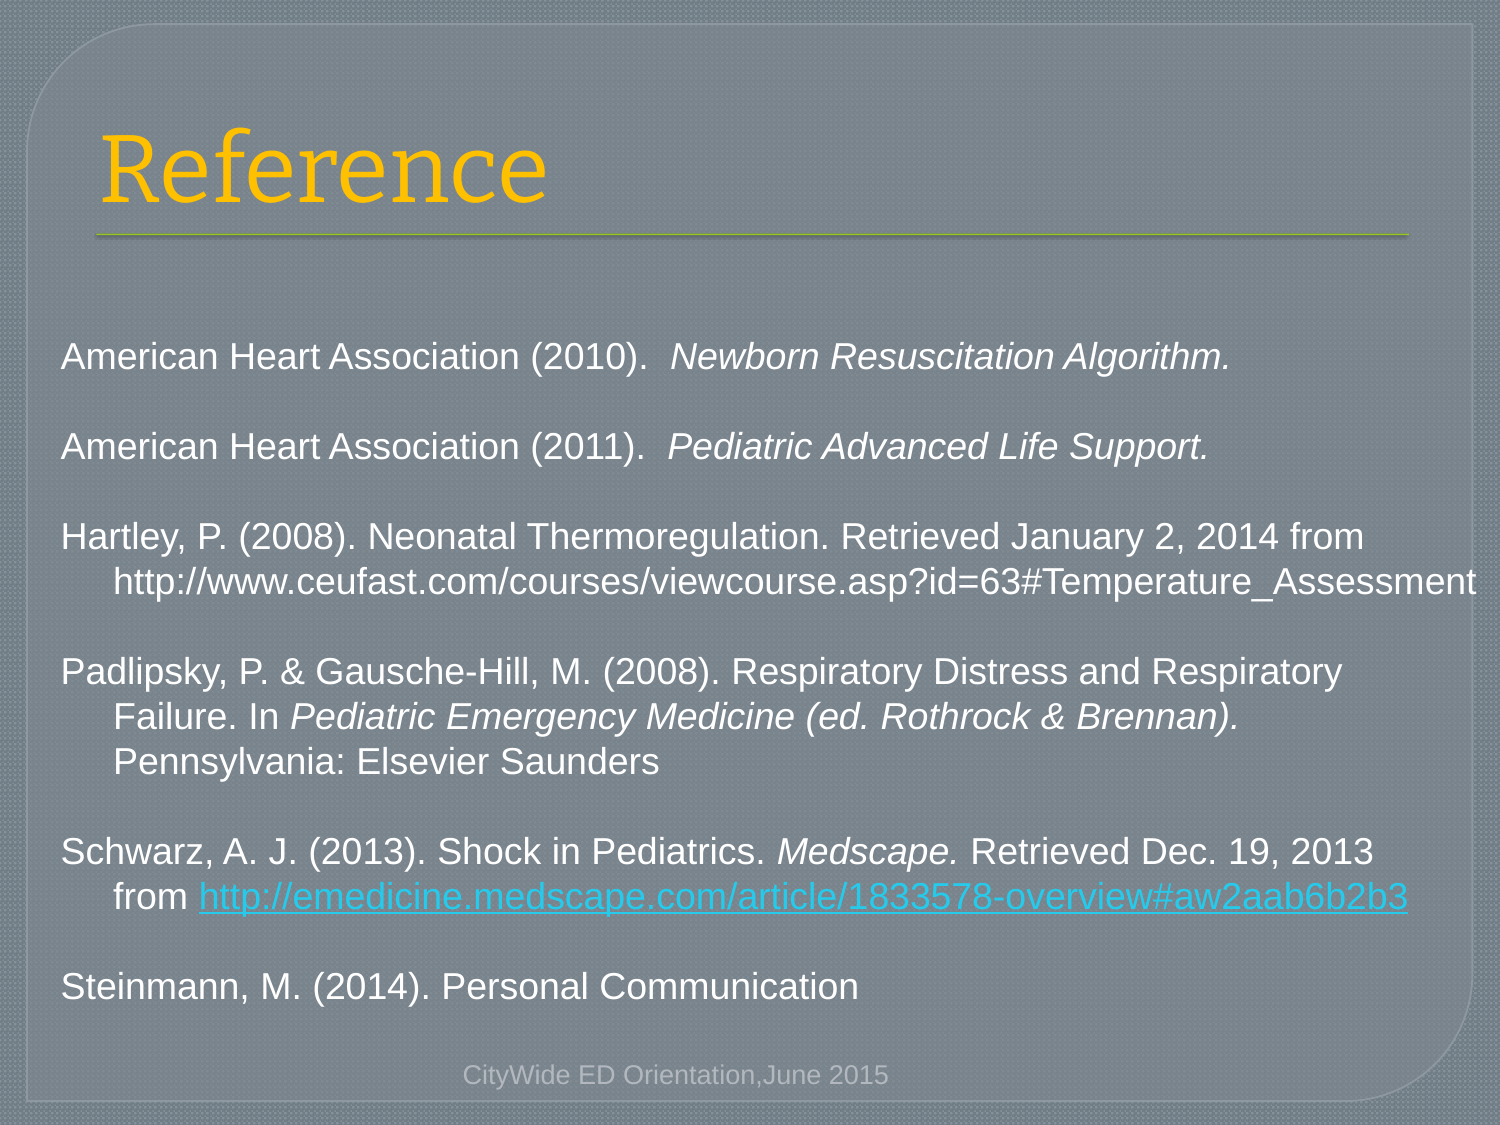

# Reference
American Heart Association (2010).  Newborn Resuscitation Algorithm.

American Heart Association (2011).  Pediatric Advanced Life Support.

Hartley, P. (2008). Neonatal Thermoregulation. Retrieved January 2, 2014 from
     http://www.ceufast.com/courses/viewcourse.asp?id=63#Temperature_Assessment

Padlipsky, P. & Gausche-Hill, M. (2008). Respiratory Distress and Respiratory
     Failure. In Pediatric Emergency Medicine (ed. Rothrock & Brennan).
     Pennsylvania: Elsevier Saunders

Schwarz, A. J. (2013). Shock in Pediatrics. Medscape. Retrieved Dec. 19, 2013
     from http://emedicine.medscape.com/article/1833578-overview#aw2aab6b2b3

Steinmann, M. (2014). Personal Communication
CityWide ED Orientation,June 2015